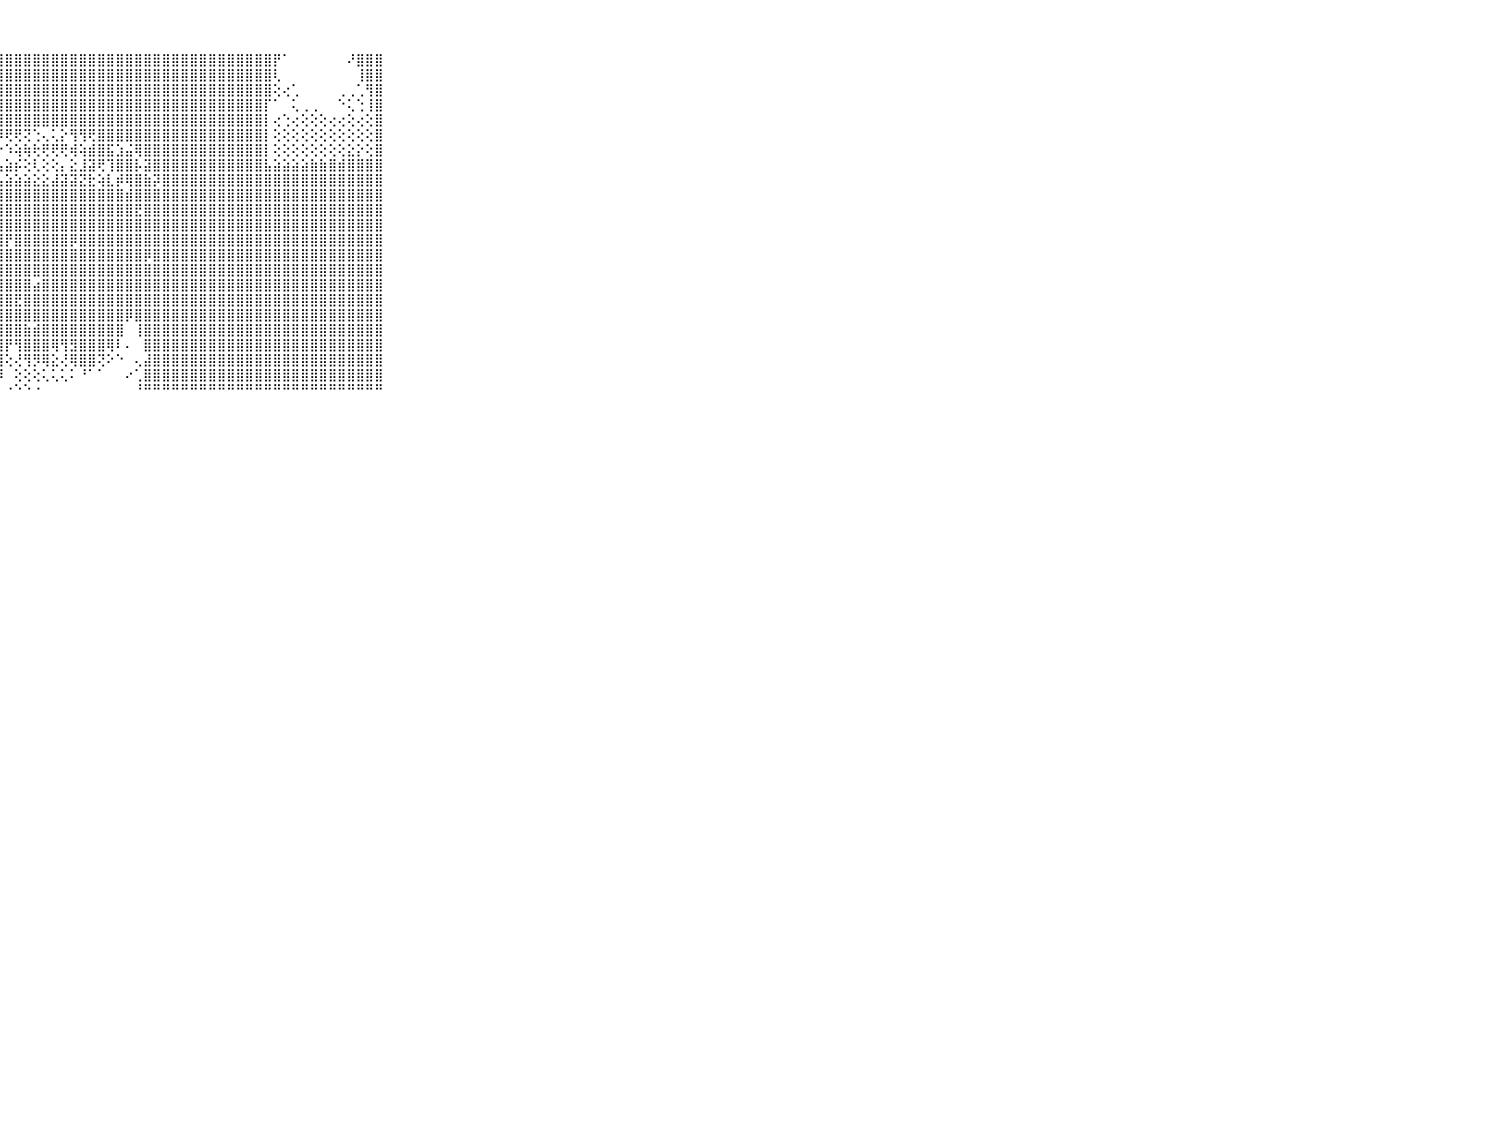

⠀⠀⠀⠀⠀⠀⠀⠀⠀⠀⠀⣿⣿⣿⣿⣿⣿⣿⣿⣿⣿⣿⣿⣿⣿⣿⣿⣿⣿⣿⣿⣿⣿⣿⣿⣿⣿⣿⣿⣿⣿⣿⣿⣿⣿⣿⣿⣿⣿⣿⣿⣿⣿⣿⣿⣿⣿⡟⠁⠀⠀⠀⠀⠀⠀⠜⣿⣿⣿⠀⠀⠀⠀⠀⠀⠀⠀⠀⠀⠀⠀
⠀⠀⠀⠀⠀⠀⠀⠀⠀⠀⠀⣿⣿⣿⣿⣿⣿⣿⣿⣿⣿⣿⣿⣿⣿⣿⣿⣿⣿⣿⣿⣿⣿⣿⣿⣿⣿⣿⣿⣿⣿⣿⣿⣿⣿⣿⣿⣿⣿⣿⣿⣿⣿⣿⣿⣿⣿⢇⠀⠀⠀⠀⠀⠀⠀⠀⢸⣿⣿⠀⠀⠀⠀⠀⠀⠀⠀⠀⠀⠀⠀
⠀⠀⠀⠀⠀⠀⠀⠀⠀⠀⠀⣿⣿⣿⣿⣿⣿⣿⣿⣿⣿⣿⣿⣿⣿⣿⣿⣿⣿⣿⣿⣿⣿⣿⣿⣿⣿⣿⣿⣿⣿⣿⣿⣿⣿⣿⣿⣿⣿⣿⣿⣿⣿⣿⣿⣿⣿⢕⢔⢁⠀⠀⠀⠀⢀⢀⢁⢻⣿⠀⠀⠀⠀⠀⠀⠀⠀⠀⠀⠀⠀
⠀⠀⠀⠀⠀⠀⠀⠀⠀⠀⠀⣿⣿⣿⣿⣿⣿⣿⣿⣿⣿⣿⣿⣿⣿⣿⣿⣿⣿⣿⣿⣿⣿⣿⣿⣿⣿⣿⣿⣿⣿⣿⣿⣿⣿⣿⣿⣿⣿⣿⣿⣿⣿⣿⣿⣿⡏⠁⠀⢅⢀⢀⠀⠀⠑⢅⢑⢸⣿⠀⠀⠀⠀⠀⠀⠀⠀⠀⠀⠀⠀
⠀⠀⠀⠀⠀⠀⠀⠀⠀⠀⠀⣿⣿⣿⣿⣿⣿⣿⣿⣿⣿⣿⣿⣿⣿⣿⣿⣿⣿⣿⣿⣿⣿⣿⣿⣿⣿⣿⣿⣿⣿⣿⣿⣿⣿⣿⣿⣿⣿⣿⣿⣿⣿⣿⣿⣿⡇⢔⢑⢔⢕⢕⢕⢔⢔⢕⢔⢕⣿⠀⠀⠀⠀⠀⠀⠀⠀⠀⠀⠀⠀
⠀⠀⠀⠀⠀⠀⠀⠀⠀⠀⠀⣿⣿⣿⣿⣿⣿⣿⣿⣿⣿⣿⣿⣿⣿⣿⣿⡿⢟⢟⢝⢑⢄⢅⡕⢻⢻⢟⣿⣿⣿⣿⣿⣿⣿⣿⣿⣿⣿⣿⣿⣿⣿⣿⣿⣿⡇⢕⢕⢕⢕⢕⢕⢕⢕⢕⢕⢕⣿⠀⠀⠀⠀⠀⠀⠀⠀⠀⠀⠀⠀
⠀⠀⠀⠀⠀⠀⠀⠀⠀⠀⠀⣿⣿⣿⣿⣿⣿⣿⣿⣿⣿⣿⣿⣿⣿⣿⡟⠕⠱⢵⢷⢗⢟⢟⢟⢾⢵⣾⣿⣯⣱⣬⢿⣿⣿⣿⣿⣿⣿⣿⣿⣿⣿⣿⣿⣿⡇⢕⢕⢕⢕⢕⢕⢕⢕⣕⡕⢕⣿⠀⠀⠀⠀⠀⠀⠀⠀⠀⠀⠀⠀
⠀⠀⠀⠀⠀⠀⠀⠀⠀⠀⠀⣿⣿⣿⣿⣿⣿⣿⣿⣿⣿⣿⣿⣿⣿⣿⢕⣥⣵⡮⢕⢇⢕⢕⡄⣕⣸⣽⢟⢹⣿⣿⡧⣽⣿⣿⣿⣿⣿⣿⣿⣿⣿⣿⣿⣿⣧⣵⣵⣵⣵⣷⣷⣿⣾⣿⣿⣿⣿⠀⠀⠀⠀⠀⠀⠀⠀⠀⠀⠀⠀
⠀⠀⠀⠀⠀⠀⠀⠀⠀⠀⠀⣿⣿⣿⣿⣿⣿⣿⣿⣿⣿⣿⣿⣿⣿⣿⣾⣧⣵⣵⣵⣕⣕⣼⣽⣽⣝⣗⢵⣇⡾⢿⣿⣷⡽⣿⣿⣿⣿⣿⣿⣿⣿⣿⣿⣿⣿⣿⣿⣿⣿⣿⣿⣿⣿⣿⣿⣿⣿⠀⠀⠀⠀⠀⠀⠀⠀⠀⠀⠀⠀
⠀⠀⠀⠀⠀⠀⠀⠀⠀⠀⠀⣿⣿⣿⣿⣿⣿⣿⣿⣿⣿⣿⣿⣿⣿⣿⣗⣿⣿⣿⣿⣿⣿⣿⣿⣿⣿⣿⣿⣿⣿⣾⣿⣿⣿⣿⣿⣿⣿⣿⣿⣿⣿⣿⣿⣿⣿⣿⣿⣿⣿⣿⣿⣿⣿⣿⣿⣿⣿⠀⠀⠀⠀⠀⠀⠀⠀⠀⠀⠀⠀
⠀⠀⠀⠀⠀⠀⠀⠀⠀⠀⠀⣿⣿⣿⣿⣿⣿⣿⣿⣿⣿⣿⣿⣿⣿⣿⢻⣿⣿⣿⣿⣿⣿⣿⣿⣿⣿⣿⣿⣿⣿⣿⣟⣿⣿⣿⣿⣿⣿⣿⣿⣿⣿⣿⣿⣿⣿⣿⣿⣿⣿⣿⣿⣿⣿⣿⣿⣿⣿⠀⠀⠀⠀⠀⠀⠀⠀⠀⠀⠀⠀
⠀⠀⠀⠀⠀⠀⠀⠀⠀⠀⠀⣿⣿⣿⣿⣿⣿⣿⣿⣿⣿⣿⣿⣿⣿⣿⢿⣿⣿⣿⣿⣿⣿⣿⣿⣿⣿⣿⣿⣿⣿⣿⣿⣿⣿⣿⣿⣿⣿⣿⣿⣿⣿⣿⣿⣿⣿⣿⣿⣿⣿⣿⣿⣿⣿⣿⣿⣿⣿⠀⠀⠀⠀⠀⠀⠀⠀⠀⠀⠀⠀
⠀⠀⠀⠀⠀⠀⠀⠀⠀⠀⠀⣿⣿⣿⣿⣿⣿⣿⣿⣿⣿⣿⣿⣿⣿⣿⣿⣿⡟⣿⣿⣿⣿⣿⣿⡿⣿⣿⣿⣿⣿⣿⣿⣿⣿⣿⣿⣿⣿⣿⣿⣿⣿⣿⣿⣿⣿⣿⣿⣿⣿⣿⣿⣿⣿⣿⣿⣿⣿⠀⠀⠀⠀⠀⠀⠀⠀⠀⠀⠀⠀
⠀⠀⠀⠀⠀⠀⠀⠀⠀⠀⠀⣿⣿⣿⣿⣿⣿⣿⣿⣿⣿⣿⣿⣿⣿⣿⣿⣿⣿⣿⣿⣿⣿⣿⣿⣿⣿⣿⣿⣿⣿⣿⣿⡿⣿⣿⣿⣿⣿⣿⣿⣿⣿⣿⣿⣿⣿⣿⣿⣿⣿⣿⣿⣿⣿⣿⣿⣿⣿⠀⠀⠀⠀⠀⠀⠀⠀⠀⠀⠀⠀
⠀⠀⠀⠀⠀⠀⠀⠀⠀⠀⠀⣿⣿⣿⣿⣿⣿⣿⣿⣿⣿⣿⣿⣿⣿⣿⣿⣿⣿⣿⣿⣿⣿⣿⣿⣿⣿⣿⣿⣿⣿⣿⣿⣿⣿⣿⣿⣿⣿⣿⣿⣿⣿⣿⣿⣿⣿⣿⣿⣿⣿⣿⣿⣿⣿⣿⣿⣿⣿⠀⠀⠀⠀⠀⠀⠀⠀⠀⠀⠀⠀
⠀⠀⠀⠀⠀⠀⠀⠀⠀⠀⠀⣿⣿⣿⣿⣿⣿⣿⣿⣿⣿⣿⣿⣿⣿⣿⣿⣿⣿⣿⣿⣴⣿⣿⣿⣿⣿⣿⣿⣿⣿⣿⣿⣿⣿⣿⣿⣿⣿⣿⣿⣿⣿⣿⣿⣿⣿⣿⣿⣿⣿⣿⣿⣿⣿⣿⣿⣿⣿⠀⠀⠀⠀⠀⠀⠀⠀⠀⠀⠀⠀
⠀⠀⠀⠀⠀⠀⠀⠀⠀⠀⠀⣿⣿⣿⣿⣿⣿⣿⣿⣿⣿⣿⣿⣿⣿⣿⣿⣿⣿⣟⣿⣿⣿⣿⣿⣿⣿⣿⣿⣿⣿⣿⣿⣿⣿⣿⣿⣿⣿⣿⣿⣿⣿⣿⣿⣿⣿⣿⣿⣿⣿⣿⣿⣿⣿⣿⣿⣿⣿⠀⠀⠀⠀⠀⠀⠀⠀⠀⠀⠀⠀
⠀⠀⠀⠀⠀⠀⠀⠀⠀⠀⠀⣿⣿⣿⣿⣿⣿⣿⣿⣿⣿⣿⣿⣿⣿⣿⣿⣿⣿⣿⣿⣿⣿⣿⣿⣿⣿⣿⣿⣿⣿⡿⣿⣿⣿⣿⣿⣿⣿⣿⣿⣿⣿⣿⣿⣿⣿⣿⣿⣿⣿⣿⣿⣿⣿⣿⣿⣿⣿⠀⠀⠀⠀⠀⠀⠀⠀⠀⠀⠀⠀
⠀⠀⠀⠀⠀⠀⠀⠀⠀⠀⠀⣿⣿⣿⣿⣿⣿⣿⣿⣿⣿⣿⣿⣿⣿⣿⣿⣿⣿⣿⣷⣾⣿⣿⣿⣿⣿⣿⣿⣿⣿⠀⢸⣿⣿⣿⣿⣿⣿⣿⣿⣿⣿⣿⣿⣿⣿⣿⣿⣿⣿⣿⣿⣿⣿⣿⣿⣿⣿⠀⠀⠀⠀⠀⠀⠀⠀⠀⠀⠀⠀
⠀⠀⠀⠀⠀⠀⠀⠀⠀⠀⠀⣿⣿⣿⣿⣿⣿⣿⣿⣿⣿⣿⣿⣿⣿⣿⣿⣿⡟⢻⣿⣿⣿⢿⢻⣻⣿⣿⣿⢿⠇⠄⠀⣿⣿⣿⣿⣿⣿⣿⣿⣿⣿⣿⣿⣿⣿⣿⣿⣿⣿⣿⣿⣿⣿⣿⣿⣿⣿⠀⠀⠀⠀⠀⠀⠀⠀⠀⠀⠀⠀
⠀⠀⠀⠀⠀⠀⠀⠀⠀⠀⠀⣿⣿⣿⣿⣿⣿⣿⣿⣿⣿⣿⣿⣿⣿⣿⣿⣿⢕⢜⢻⡻⢿⣕⢜⢿⣿⣿⢝⠕⠑⠀⢄⣼⣿⣿⣿⣿⣿⣿⣿⣿⣿⣿⣿⣿⣿⣿⣿⣿⣿⣿⣿⣿⣿⣿⣿⣿⣿⠀⠀⠀⠀⠀⠀⠀⠀⠀⠀⠀⠀
⠀⠀⠀⠀⠀⠀⠀⠀⠀⠀⠀⣿⣿⣿⣿⣿⣿⣿⣿⣿⣿⣿⣿⣿⣿⣿⣿⡿⠀⢕⢕⢕⢅⢅⢅⠅⠘⠁⠁⠀⠀⠔⢁⣿⣿⣿⣿⣿⣿⣿⣿⣿⣿⣿⣿⣿⣿⣿⣿⣿⣿⣿⣿⣿⣿⣿⣿⣿⣿⠀⠀⠀⠀⠀⠀⠀⠀⠀⠀⠀⠀
⠀⠀⠀⠀⠀⠀⠀⠀⠀⠀⠀⠛⠛⠛⠛⠛⠛⠛⠛⠛⠛⠛⠛⠛⠛⠛⠛⠃⠐⠑⠑⠐⠀⠀⠀⠀⠀⠀⠀⠀⠀⠀⠘⠛⠛⠛⠛⠛⠛⠛⠛⠛⠛⠛⠛⠛⠛⠛⠛⠛⠛⠛⠛⠛⠛⠛⠛⠛⠛⠀⠀⠀⠀⠀⠀⠀⠀⠀⠀⠀⠀